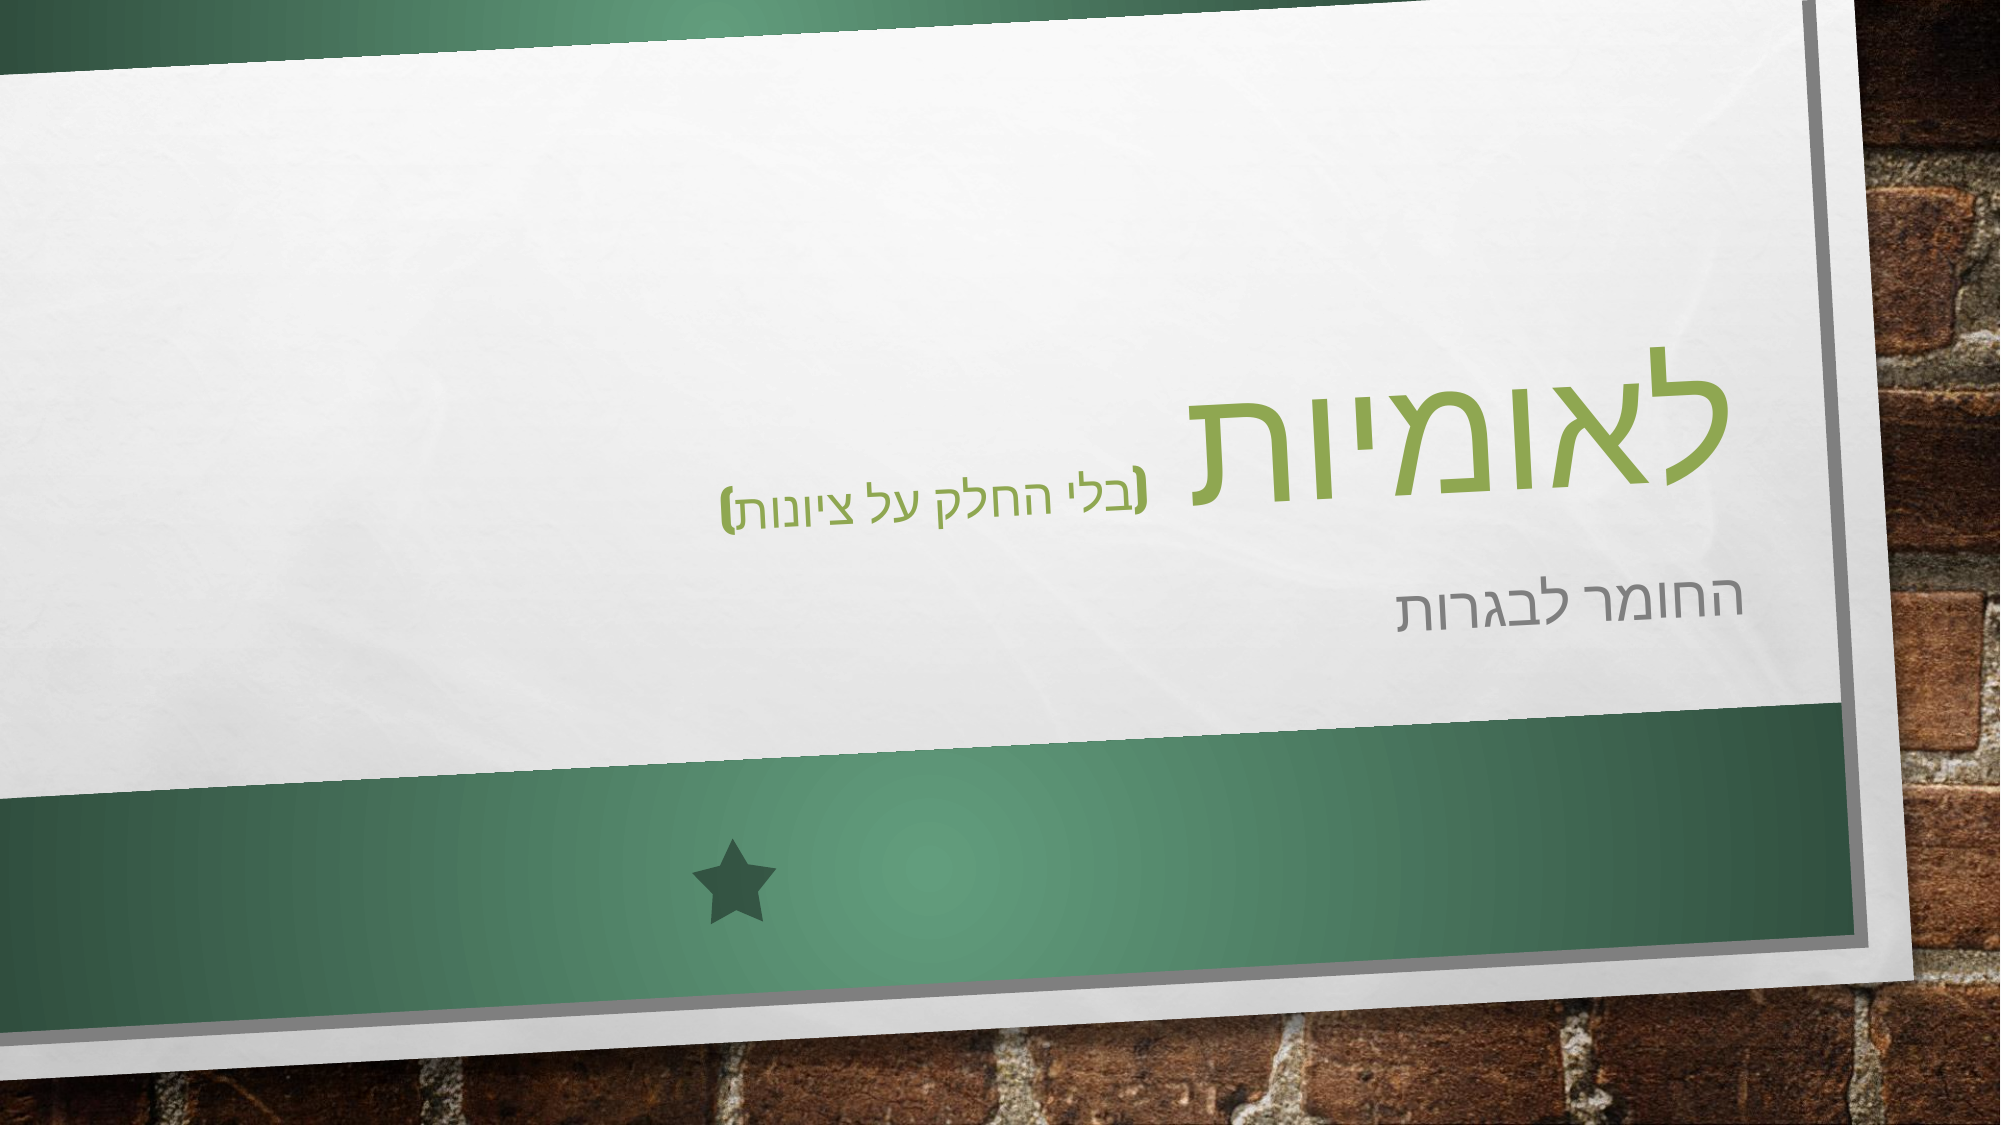

# לאומיות (בלי החלק על ציונות)
החומר לבגרות